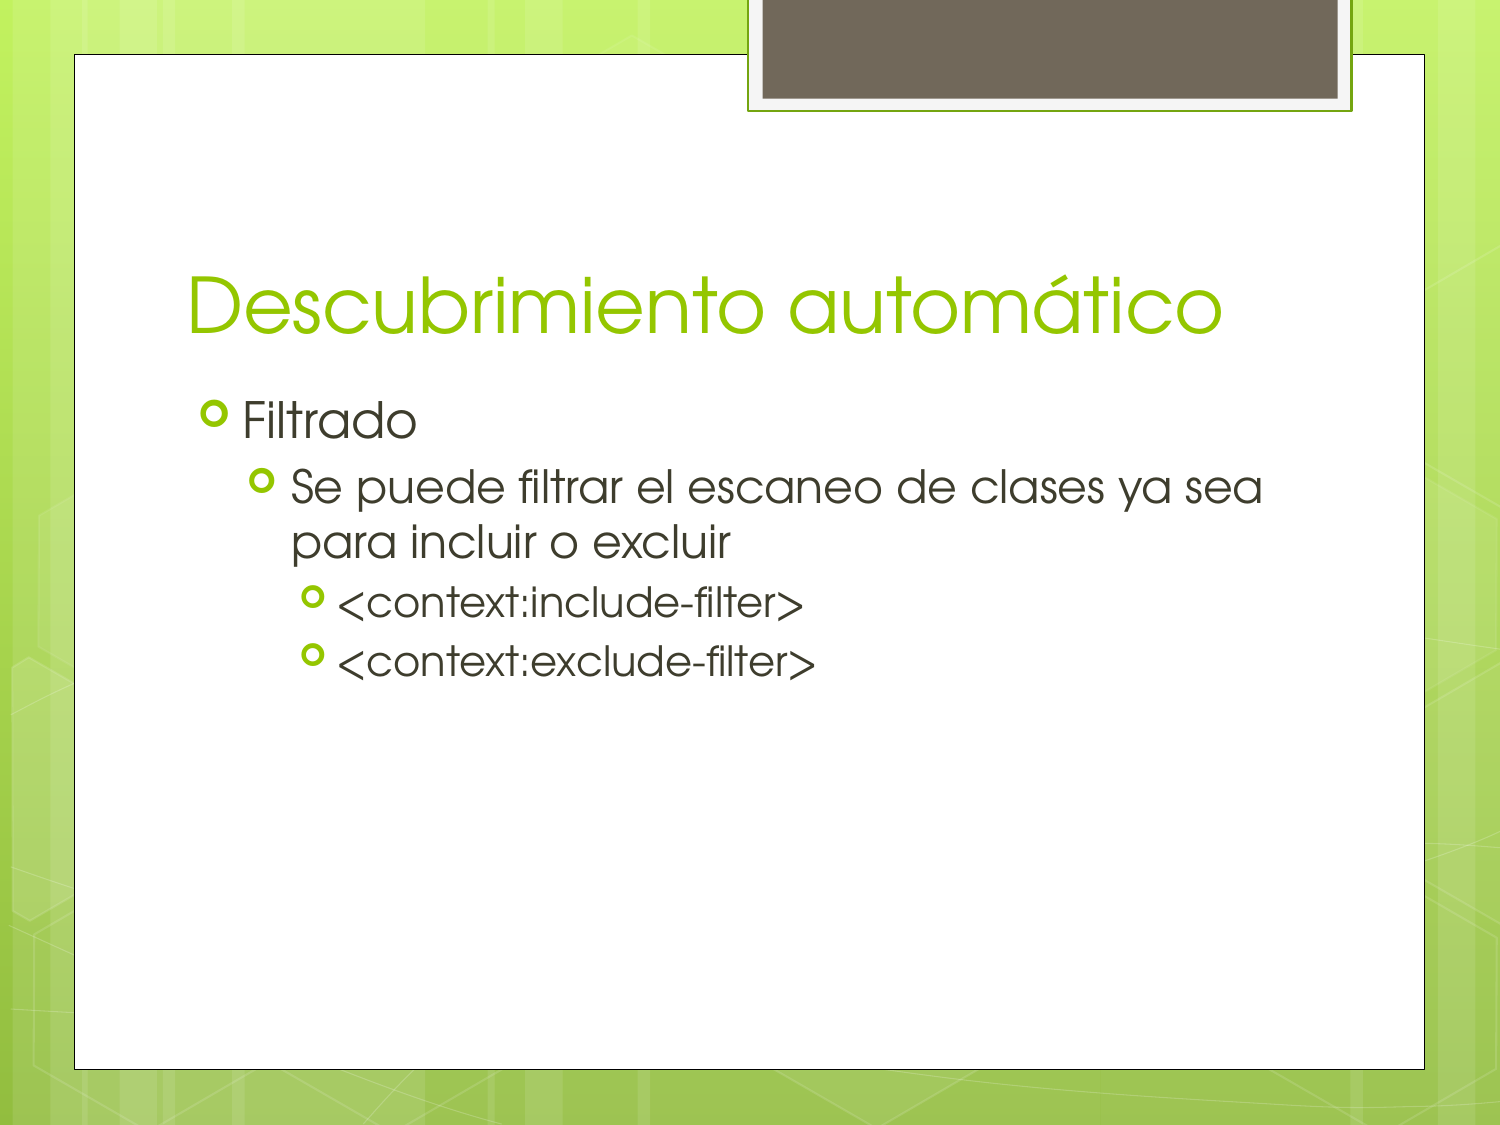

# Descubrimiento automático
Filtrado
Se puede filtrar el escaneo de clases ya sea para incluir o excluir
<context:include-filter>
<context:exclude-filter>